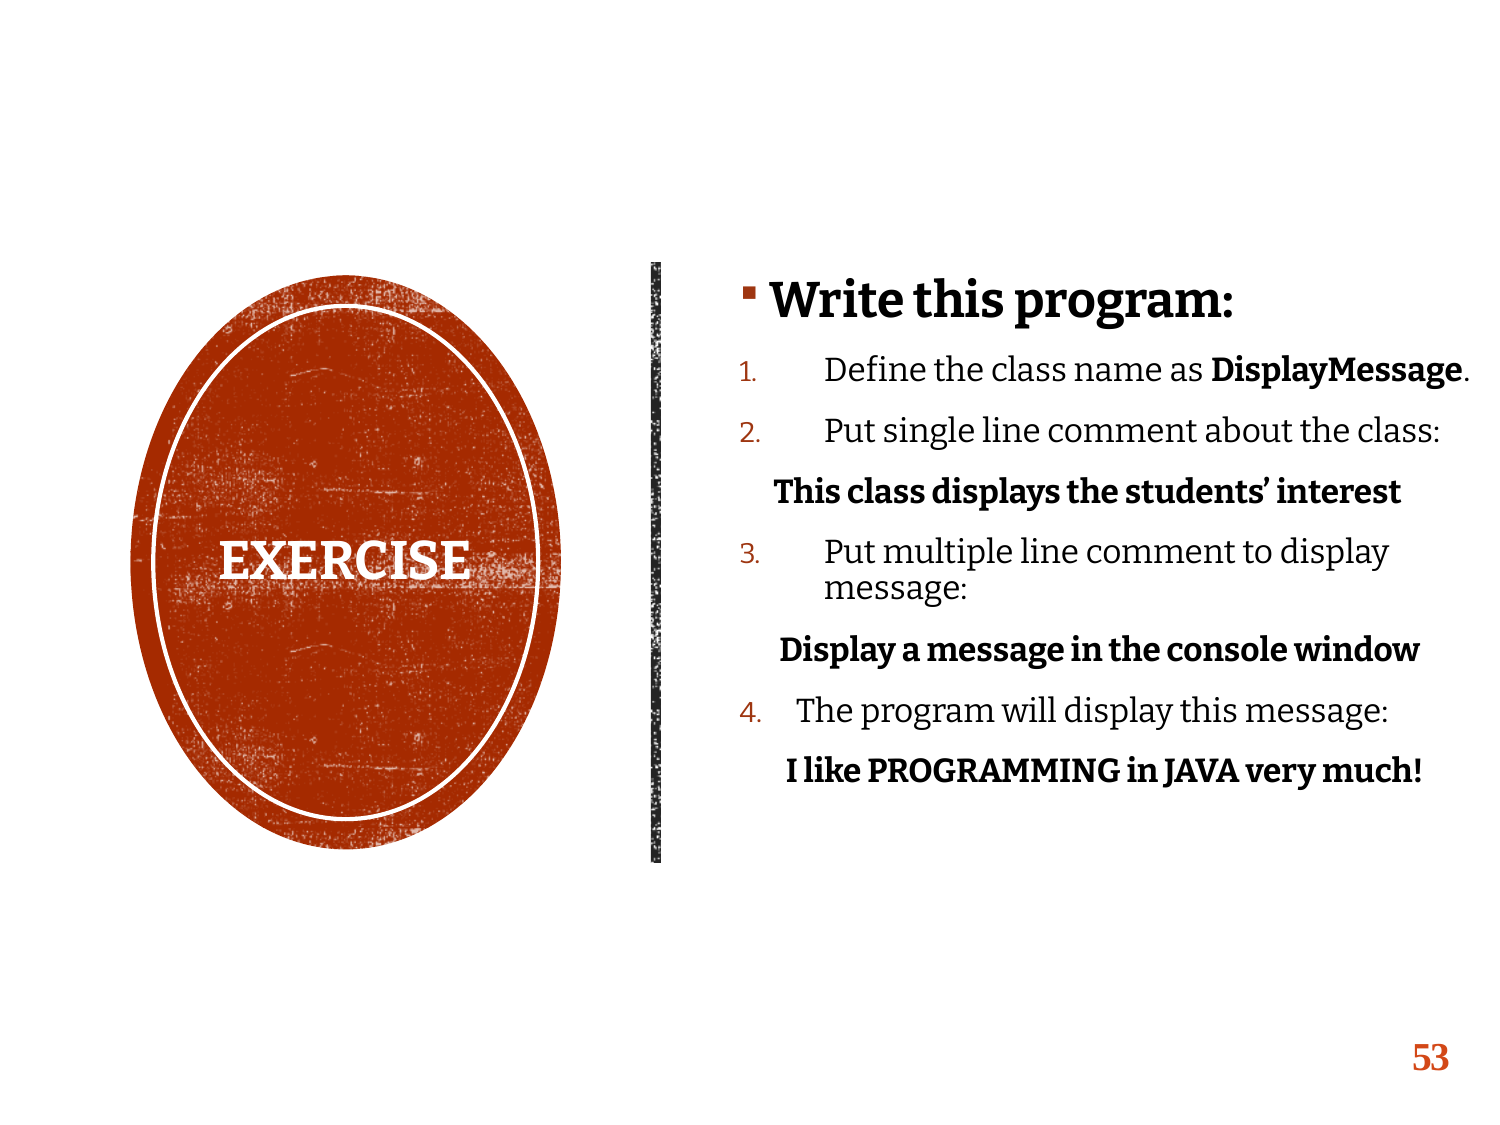

Write this program:
Define the class name as DisplayMessage.
Put single line comment about the class:
     This class displays the students’ interest
Put multiple line comment to display message:
  Display a message in the console window
The program will display this message:
I like PROGRAMMING in JAVA very much!

# EXERCISE

53